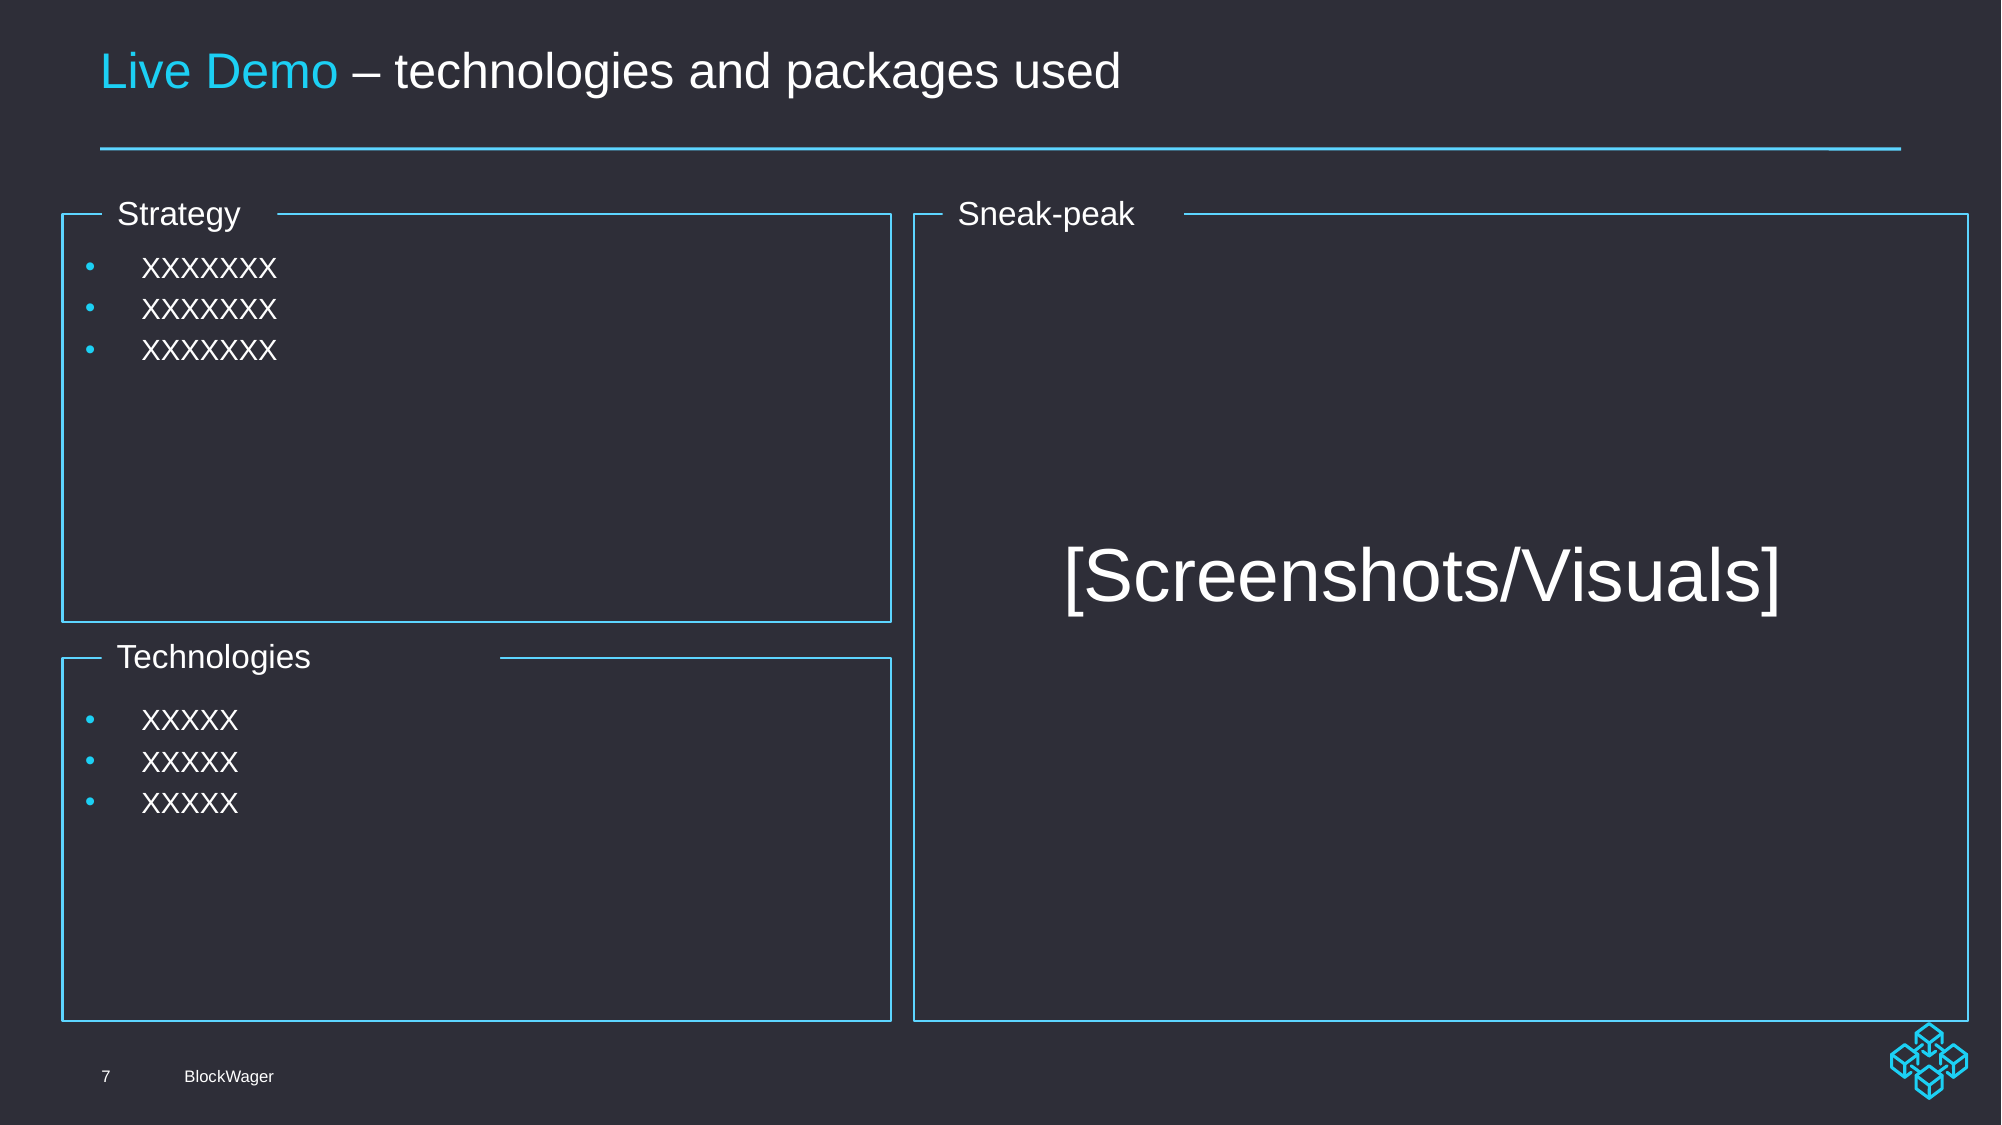

# Live Demo – technologies and packages used
Sneak-peak
Strategy

XXXXXXX
XXXXXXX
XXXXXXX
[Screenshots/Visuals]
Technologies

XXXXX
XXXXX
XXXXX
7
BlockWager